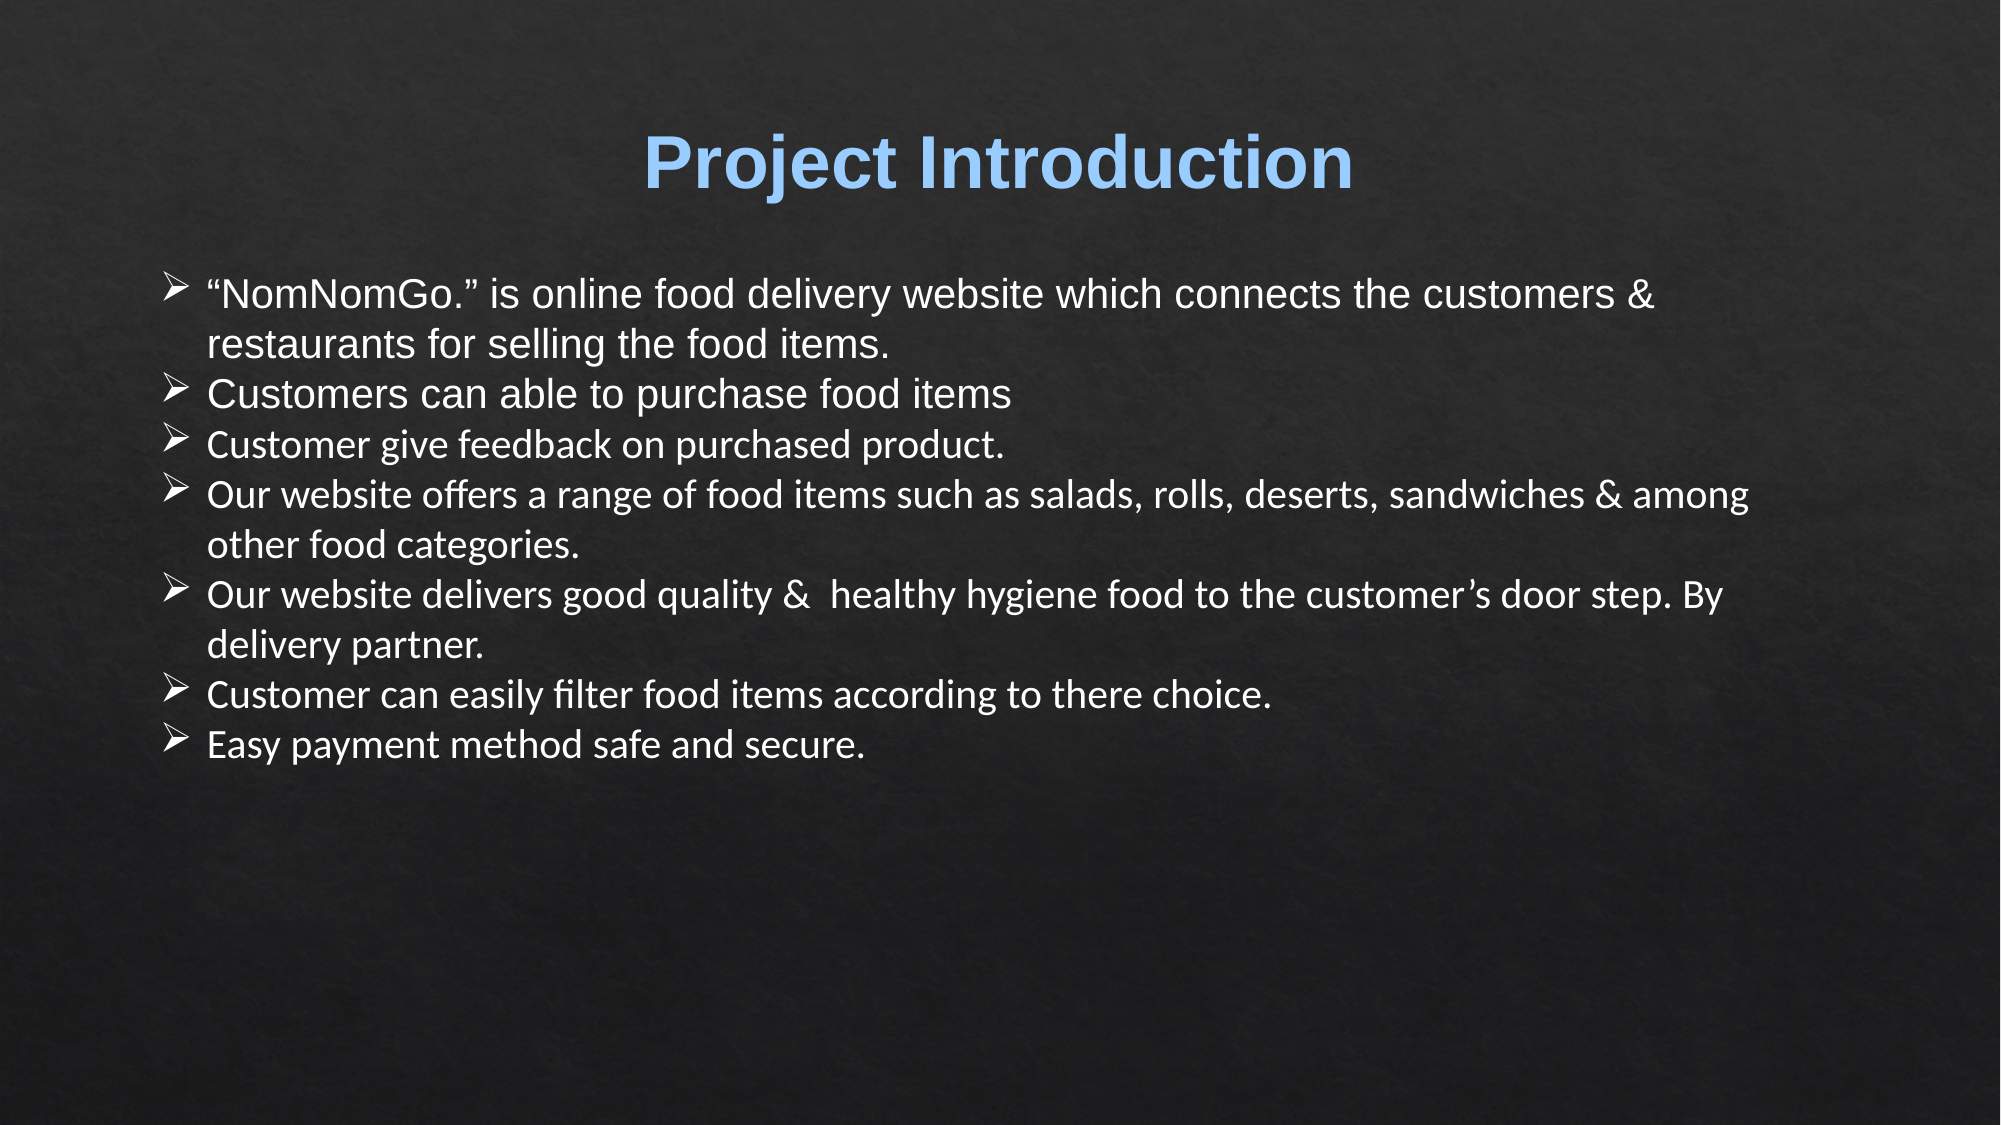

Project Introduction
“NomNomGo.” is online food delivery website which connects the customers & restaurants for selling the food items.
Customers can able to purchase food items
Customer give feedback on purchased product.
Our website offers a range of food items such as salads, rolls, deserts, sandwiches & among other food categories.
Our website delivers good quality &  healthy hygiene food to the customer’s door step. By delivery partner.
Customer can easily filter food items according to there choice.
Easy payment method safe and secure.